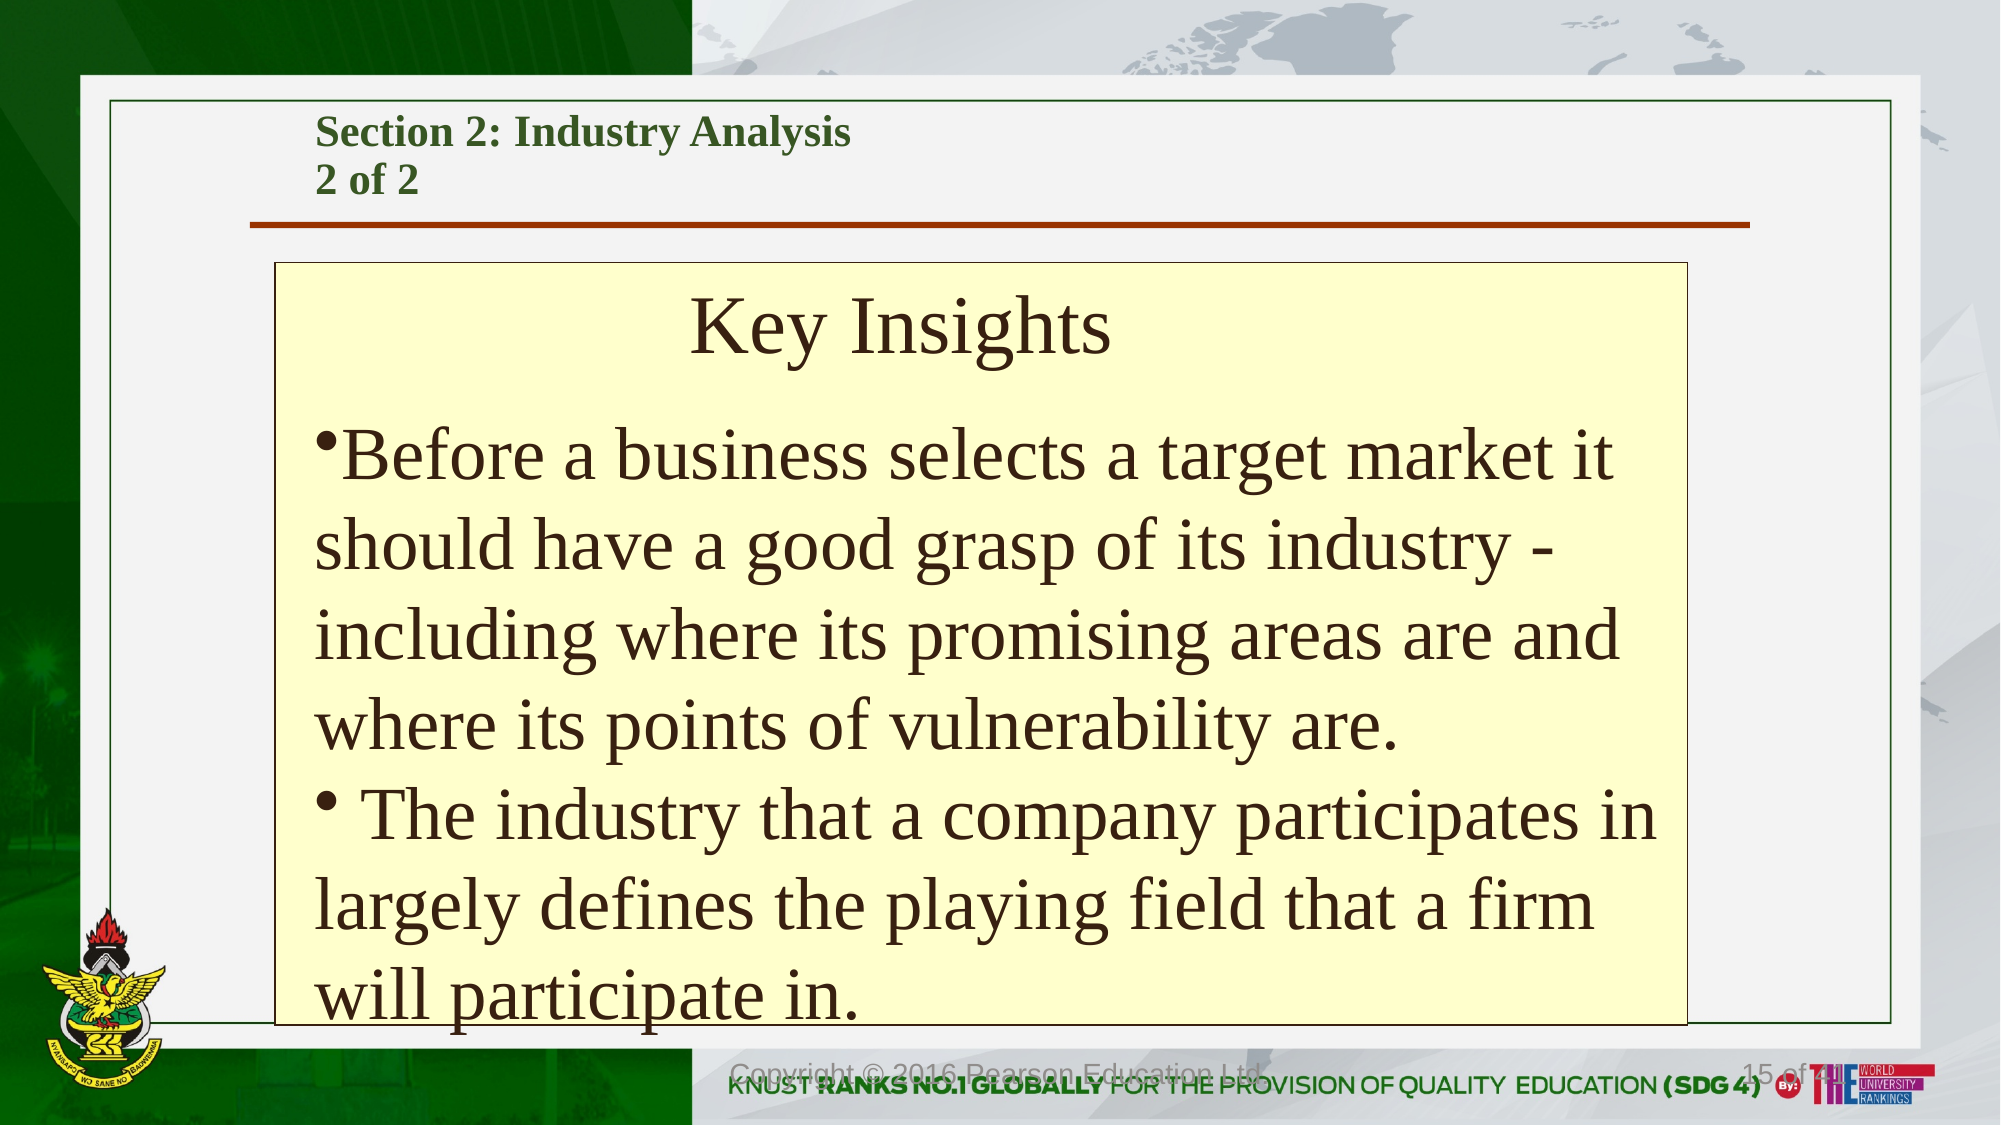

# Section 2: Industry Analysis 2 of 2

Key Insights

Before a business selects a target market it should have a good grasp of its industry - including where its promising areas are and where its points of vulnerability are.
 The industry that a company participates in largely defines the playing field that a firm will participate in.
Copyright © 2016 Pearson Education Ltd.
15 of 41